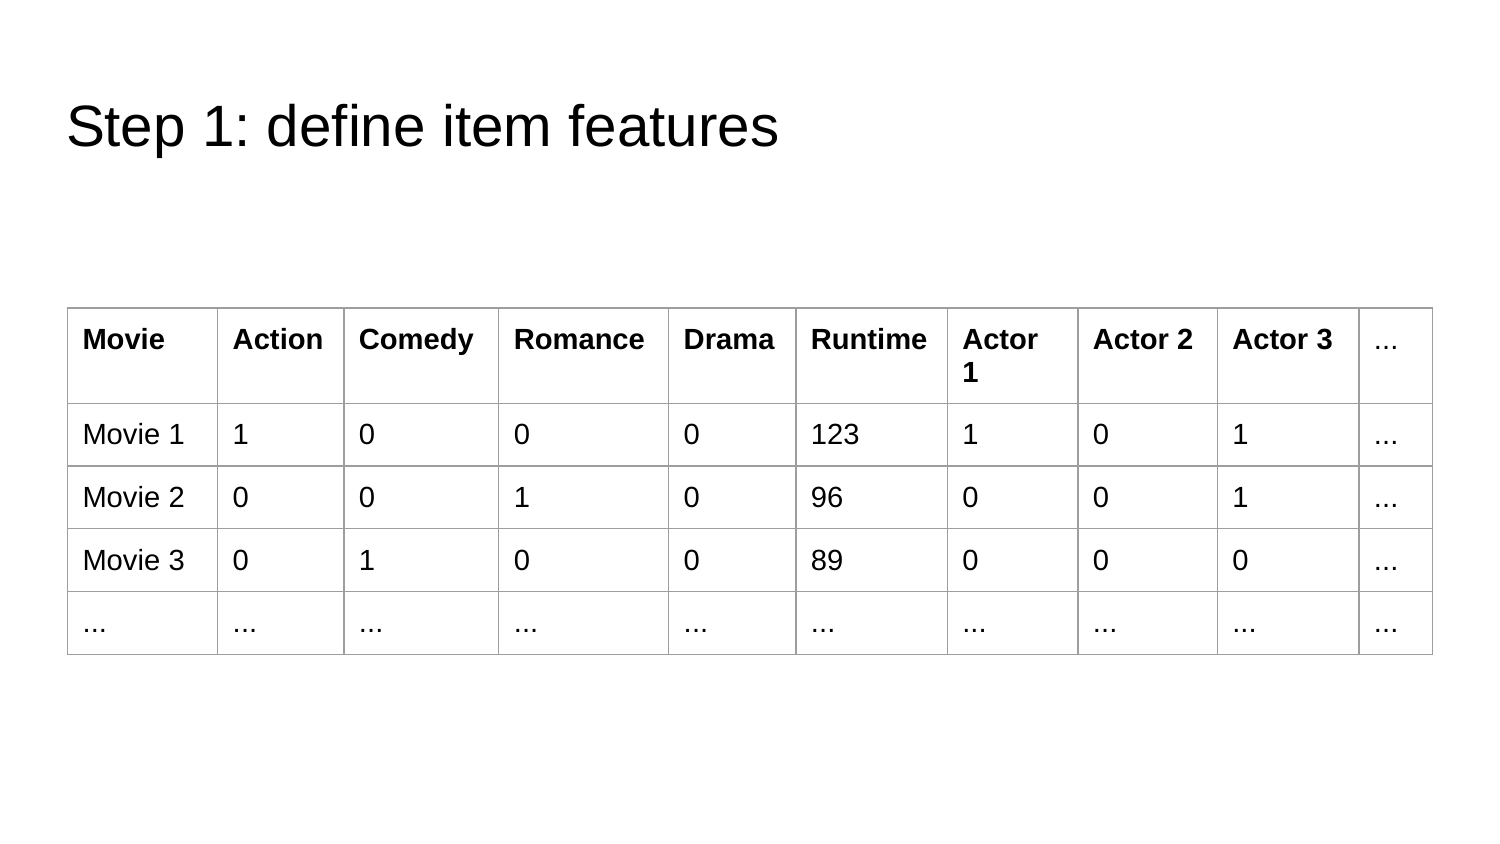

# Step 1: define item features
| Movie | Action | Comedy | Romance | Drama | Runtime | Actor 1 | Actor 2 | Actor 3 | ... |
| --- | --- | --- | --- | --- | --- | --- | --- | --- | --- |
| Movie 1 | 1 | 0 | 0 | 0 | 123 | 1 | 0 | 1 | ... |
| Movie 2 | 0 | 0 | 1 | 0 | 96 | 0 | 0 | 1 | ... |
| Movie 3 | 0 | 1 | 0 | 0 | 89 | 0 | 0 | 0 | ... |
| ... | ... | ... | ... | ... | ... | ... | ... | ... | ... |